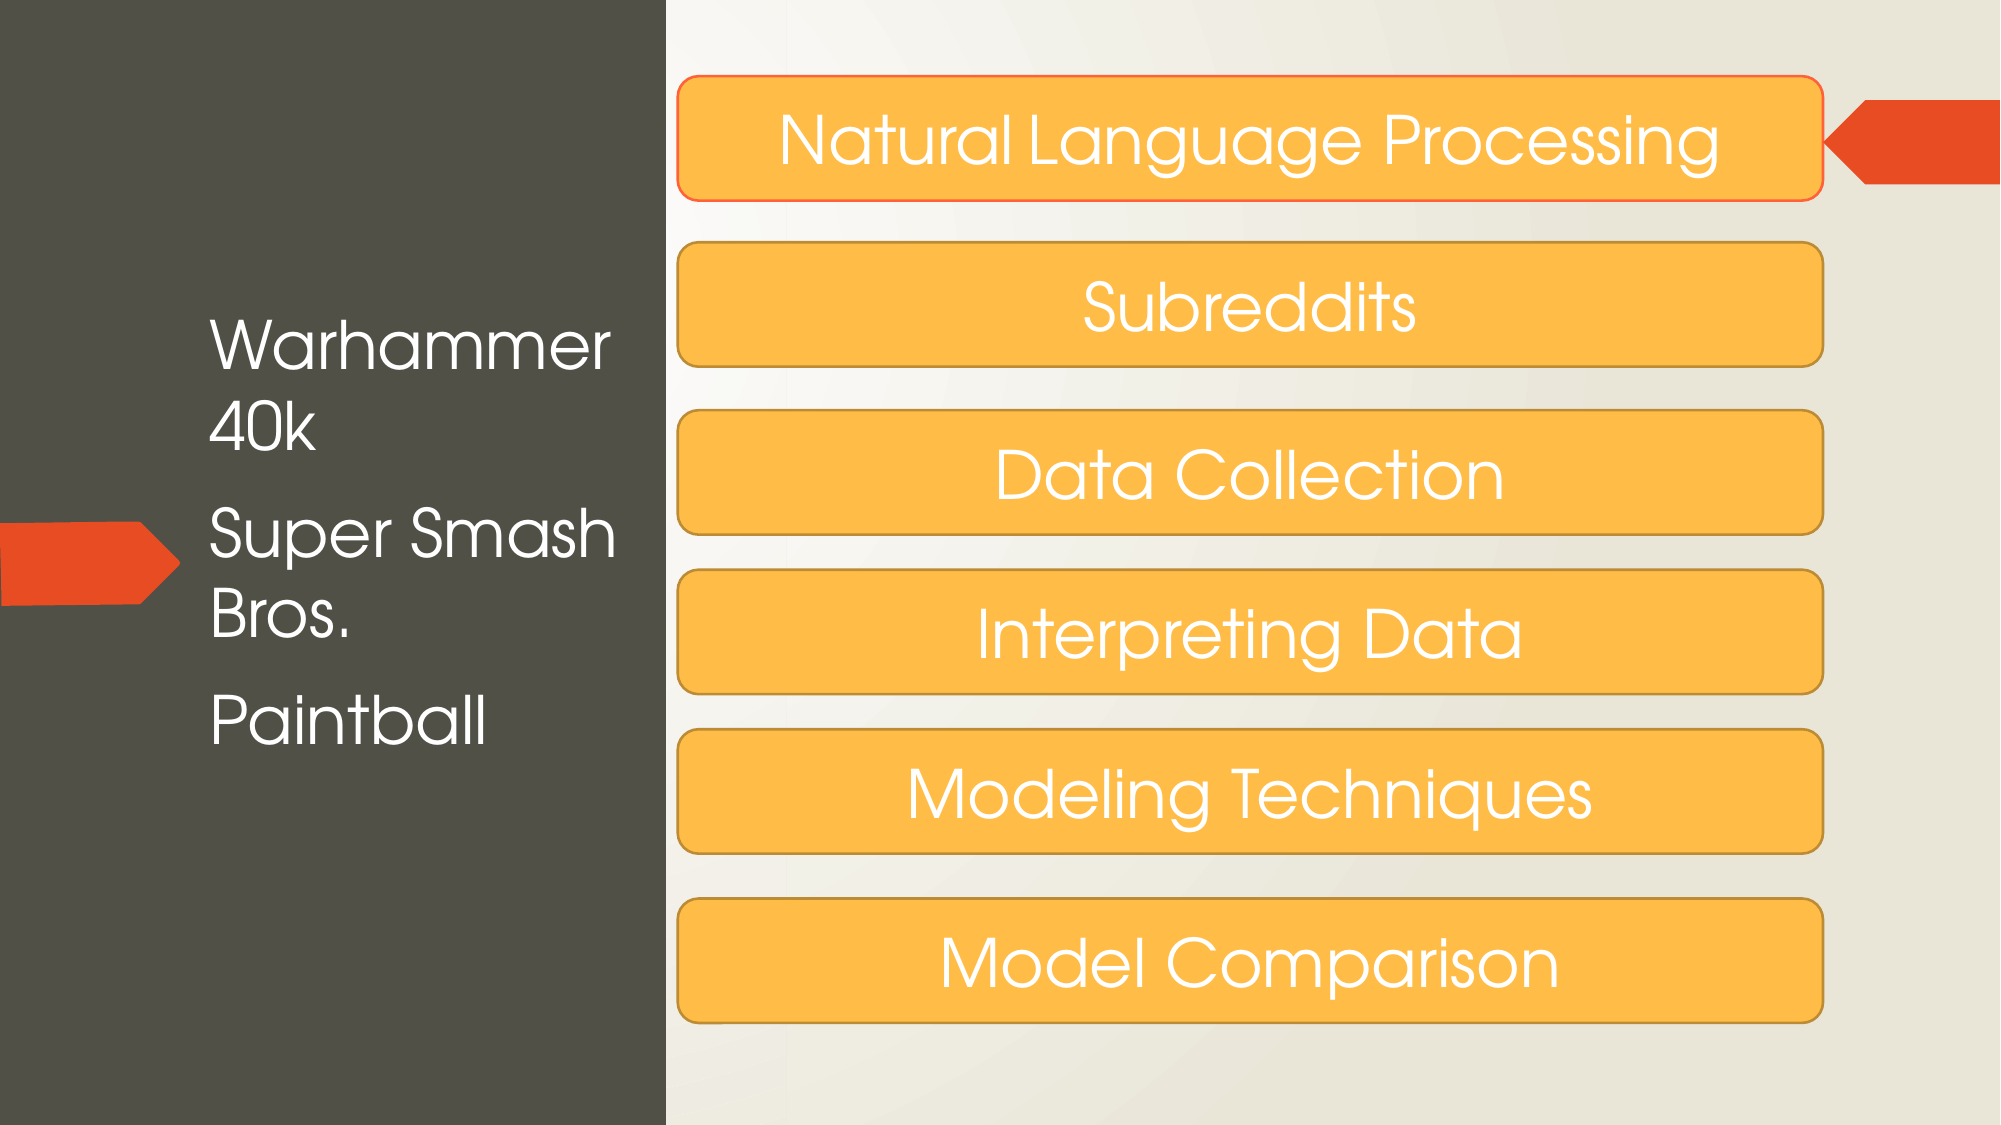

Natural Language Processing

Subreddits
# Warhammer 40k
Data Collection
Super Smash Bros.

Interpreting Data
Paintball
Modeling Techniques
Model Comparison